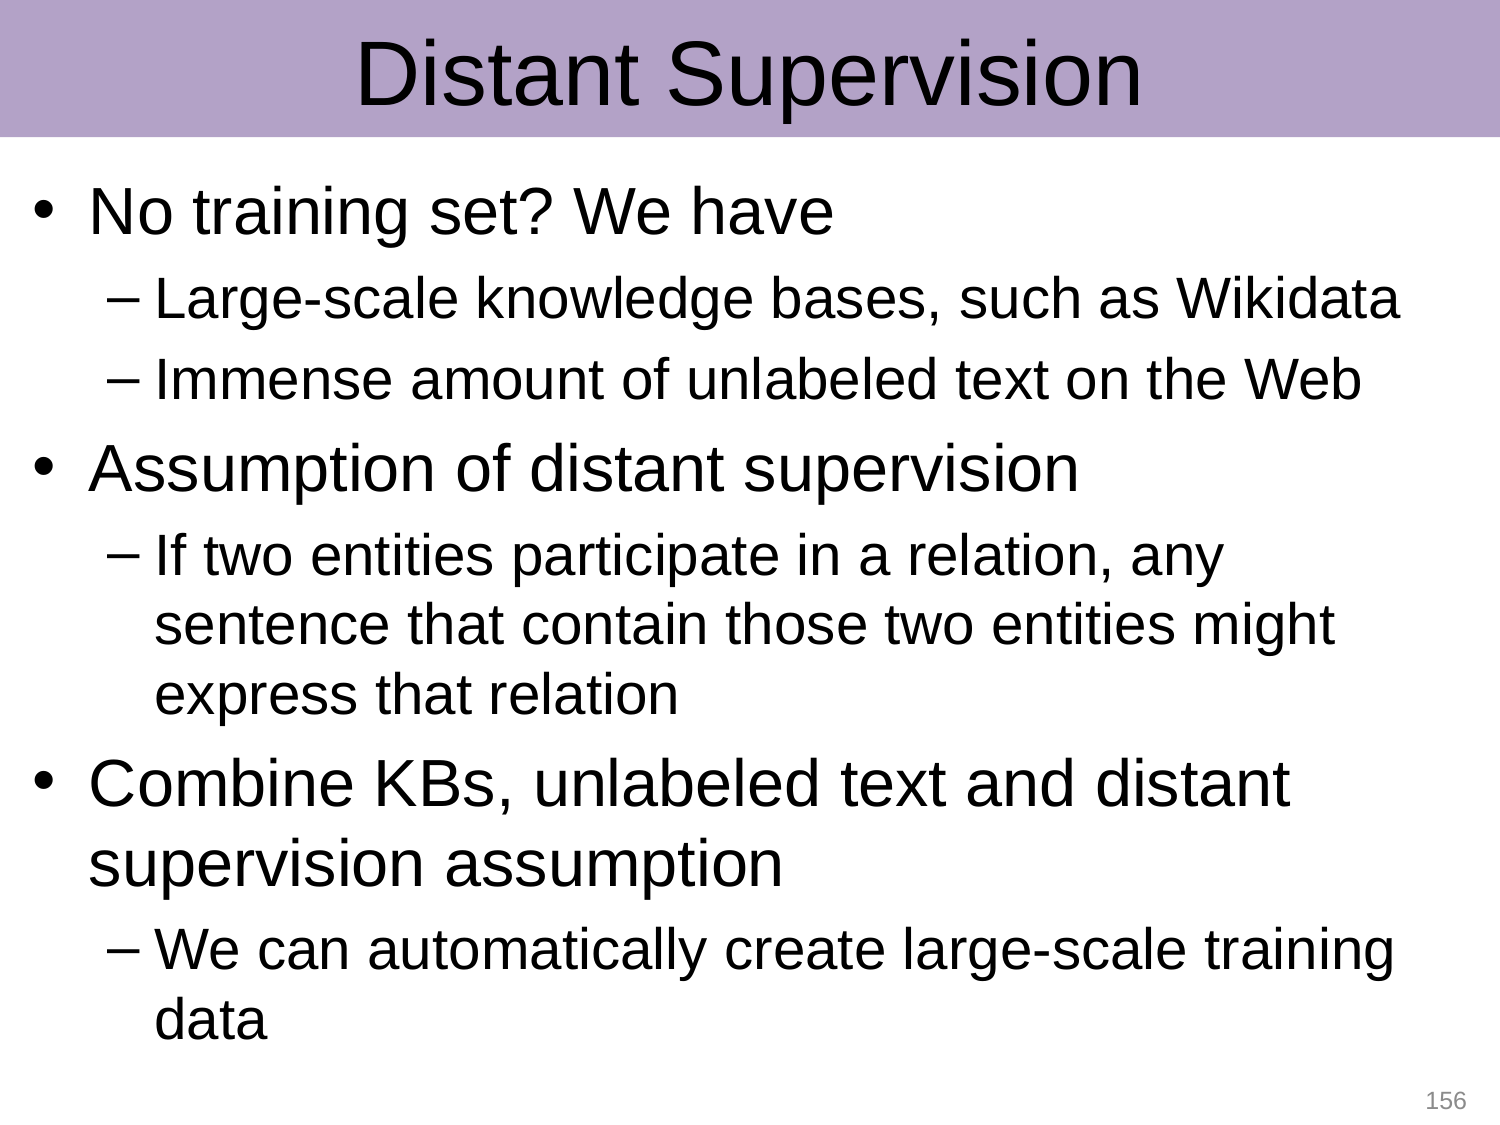

# Distant Supervision
No training set? We have
Large-scale knowledge bases, such as Wikidata
Immense amount of unlabeled text on the Web
Assumption of distant supervision
If two entities participate in a relation, any sentence that contain those two entities might express that relation
Combine KBs, unlabeled text and distant supervision assumption
We can automatically create large-scale training data

156